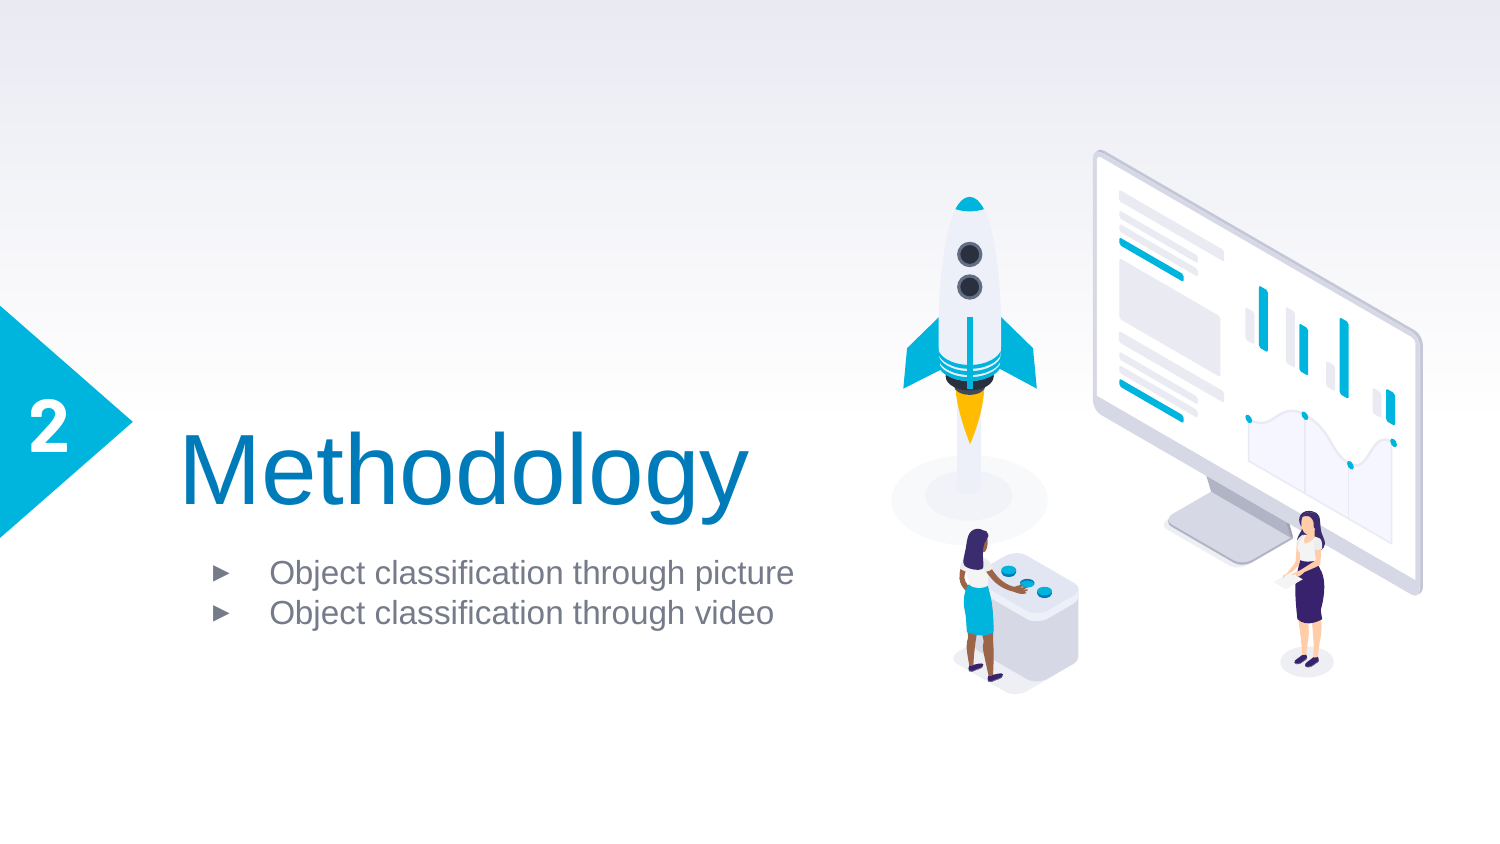

2
# Methodology
Object classification through picture
Object classification through video